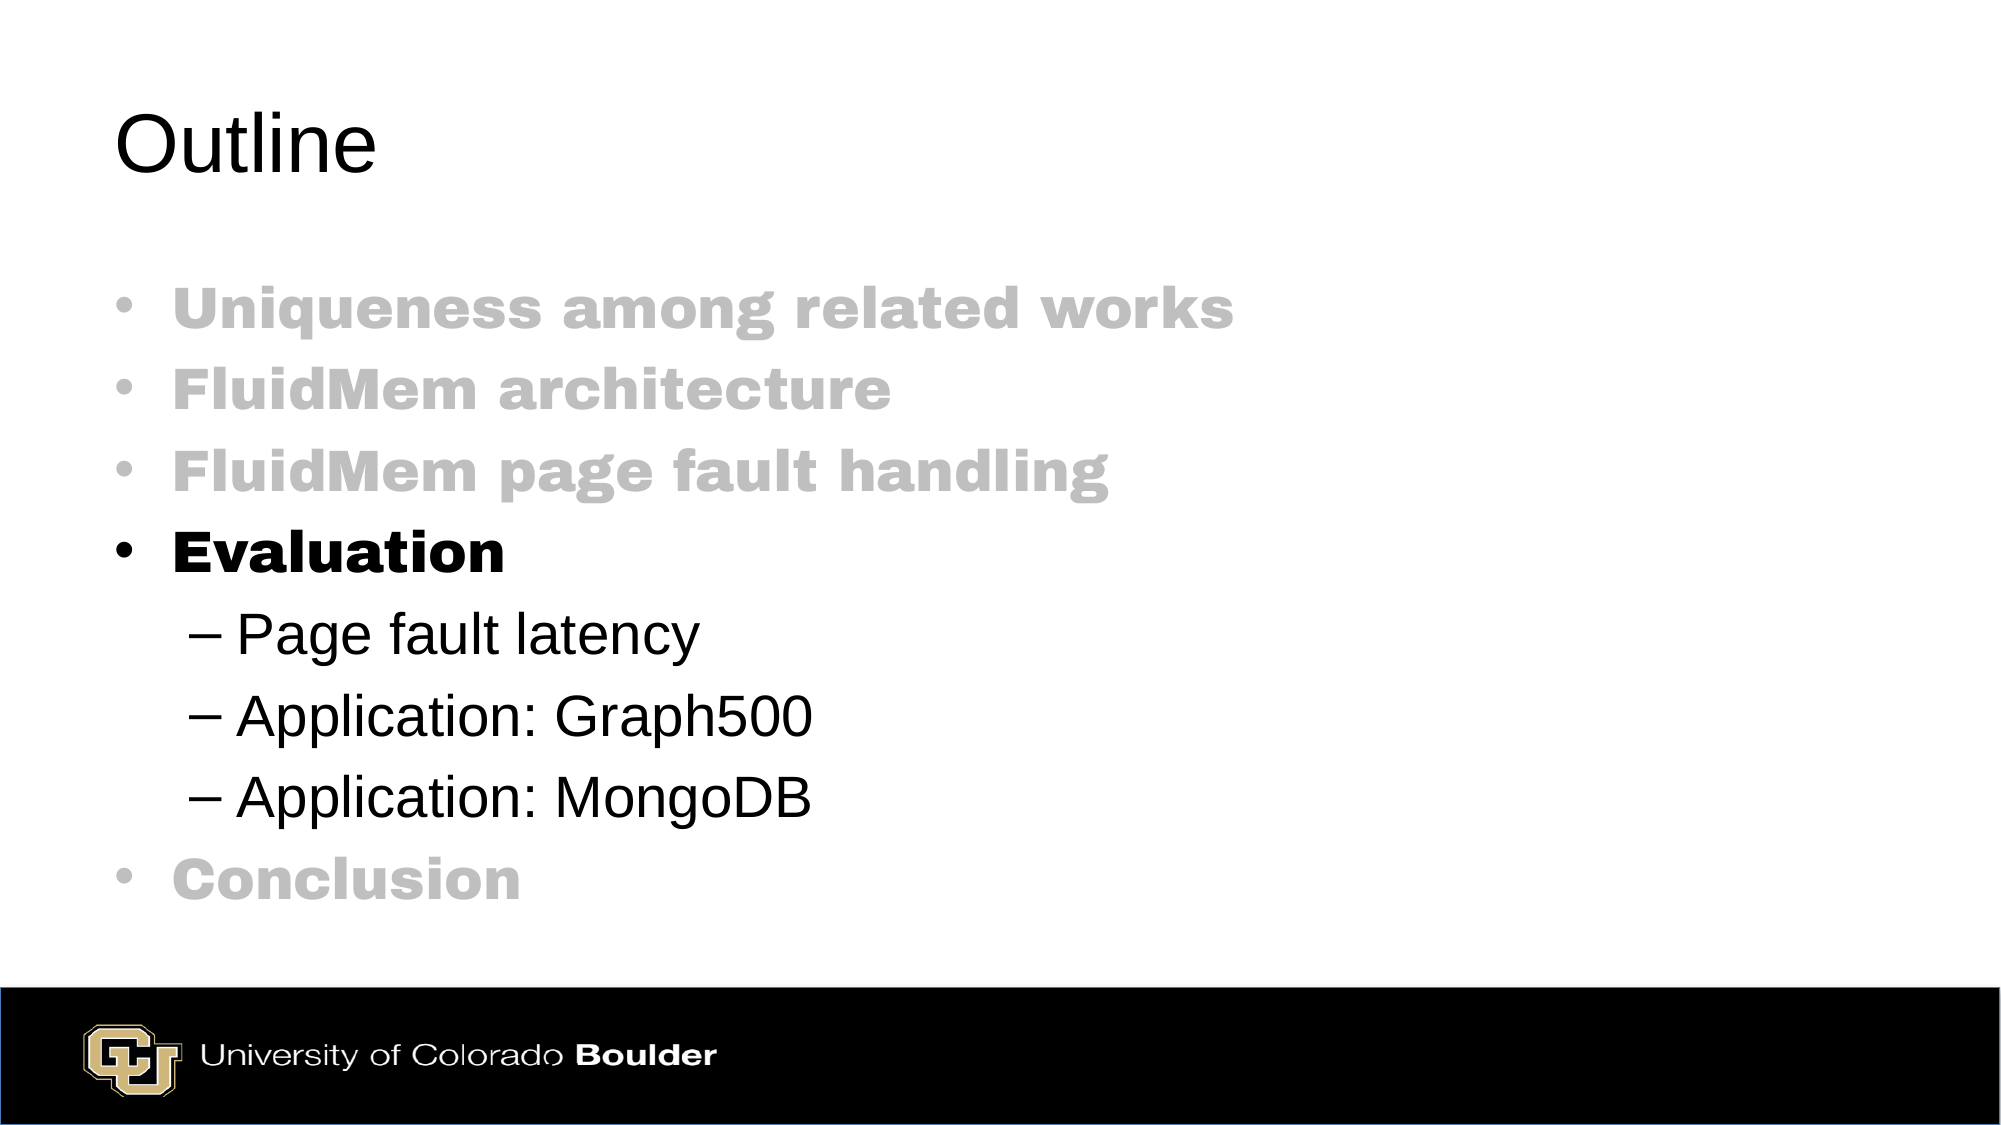

# Outline
Uniqueness among related works
FluidMem architecture
FluidMem page fault handling
Evaluation
Page fault latency
Application: Graph500
Application: MongoDB
Conclusion